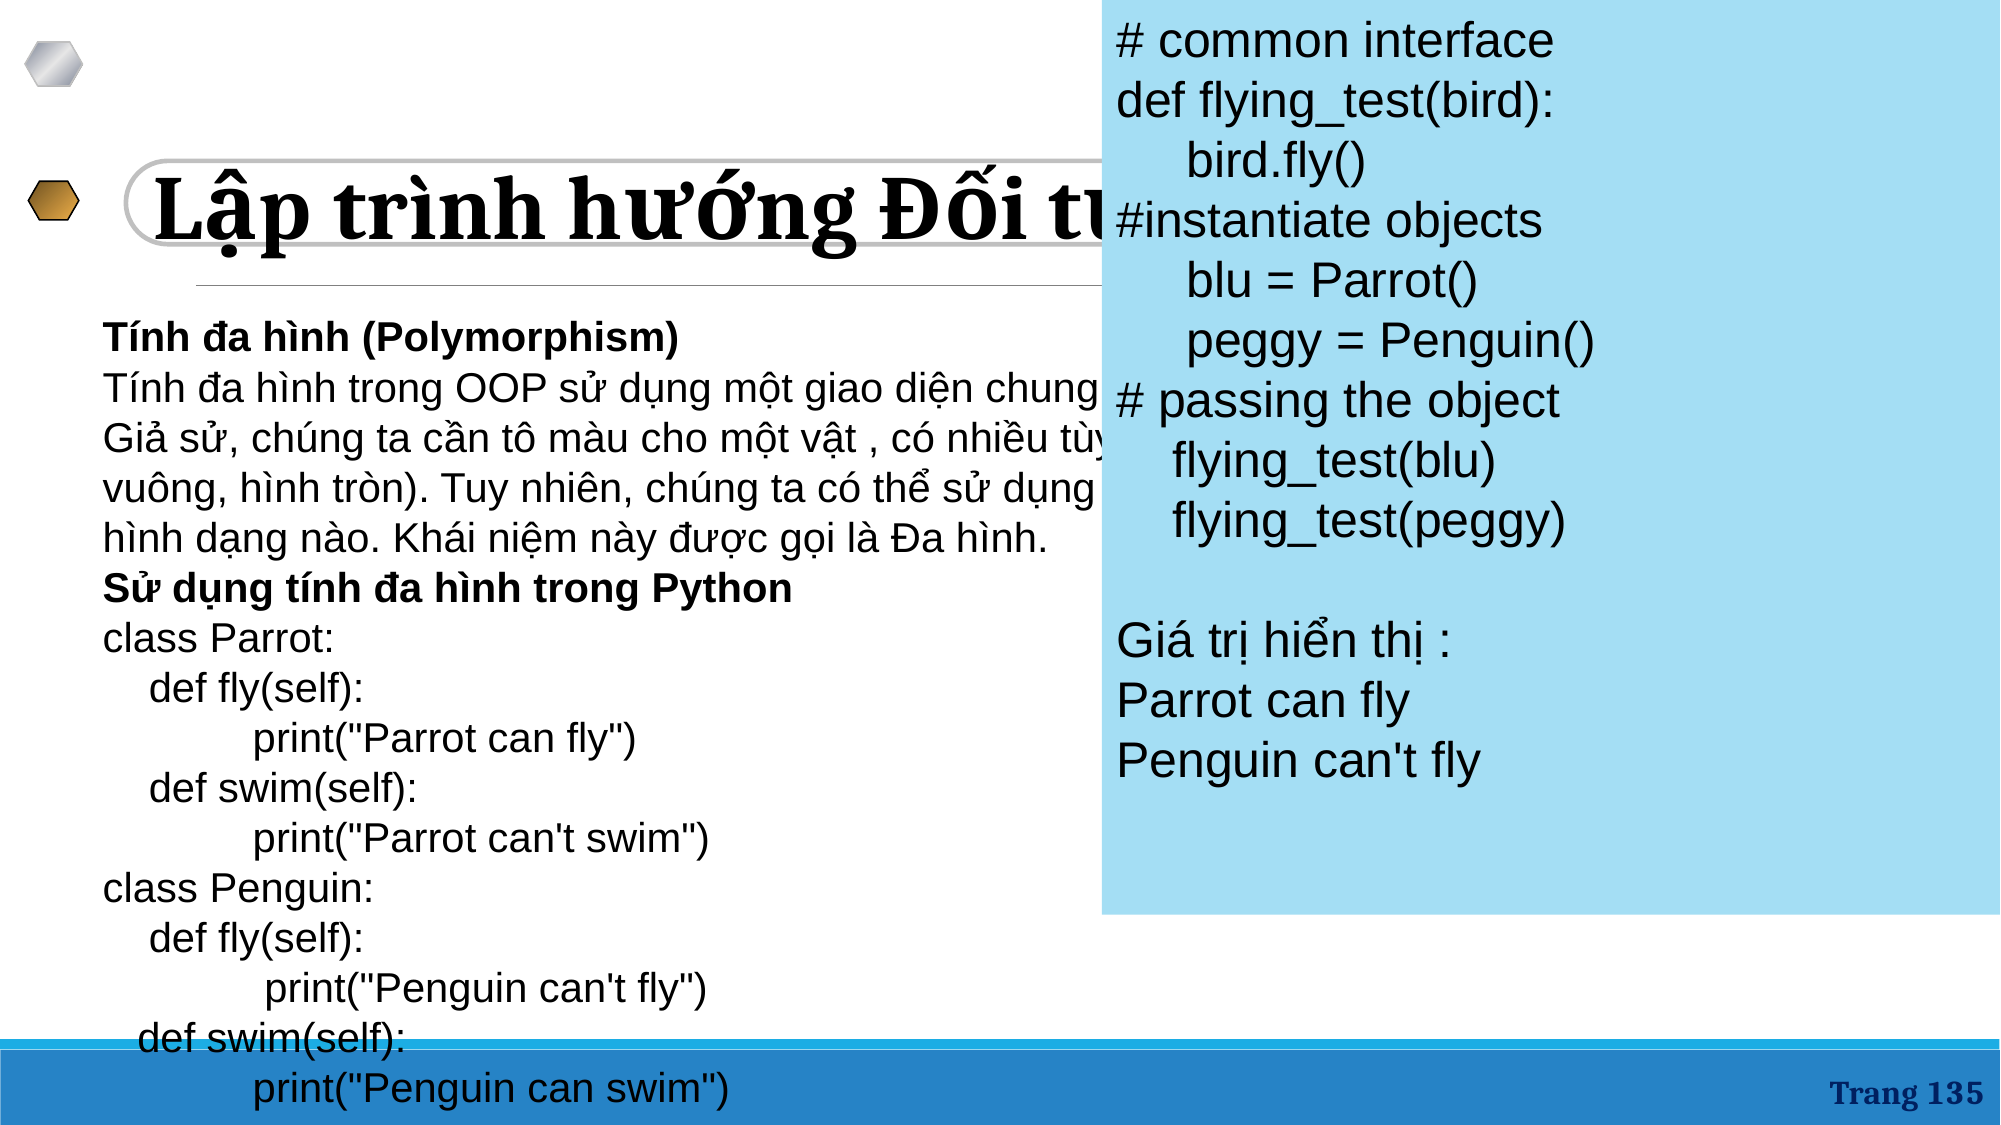

# common interface
def flying_test(bird):
     bird.fly()
#instantiate objects
     blu = Parrot()
     peggy = Penguin()
# passing the object
    flying_test(blu)
    flying_test(peggy)

Giá trị hiển thị :
Parrot can fly
Penguin can't fly

Lập trình hướng Đối tượng (Object) với Python

Tính đa hình (Polymorphism)
Tính đa hình trong OOP sử dụng một giao diện chung cho nhiều kiểu dữ liệu.
Giả sử, chúng ta cần tô màu cho một vật , có nhiều tùy chọn hình dạng (hình chữ nhật, hình vuông, hình tròn). Tuy nhiên, chúng ta có thể sử dụng cùng một phương pháp để tô màu bất kỳ hình dạng nào. Khái niệm này được gọi là Đa hình.
Sử dụng tính đa hình trong Python
class Parrot:
    def fly(self):
	print("Parrot can fly")
    def swim(self):
	print("Parrot can't swim")
class Penguin:
    def fly(self):
	 print("Penguin can't fly")
   def swim(self):
	print("Penguin can swim")
Trang 135